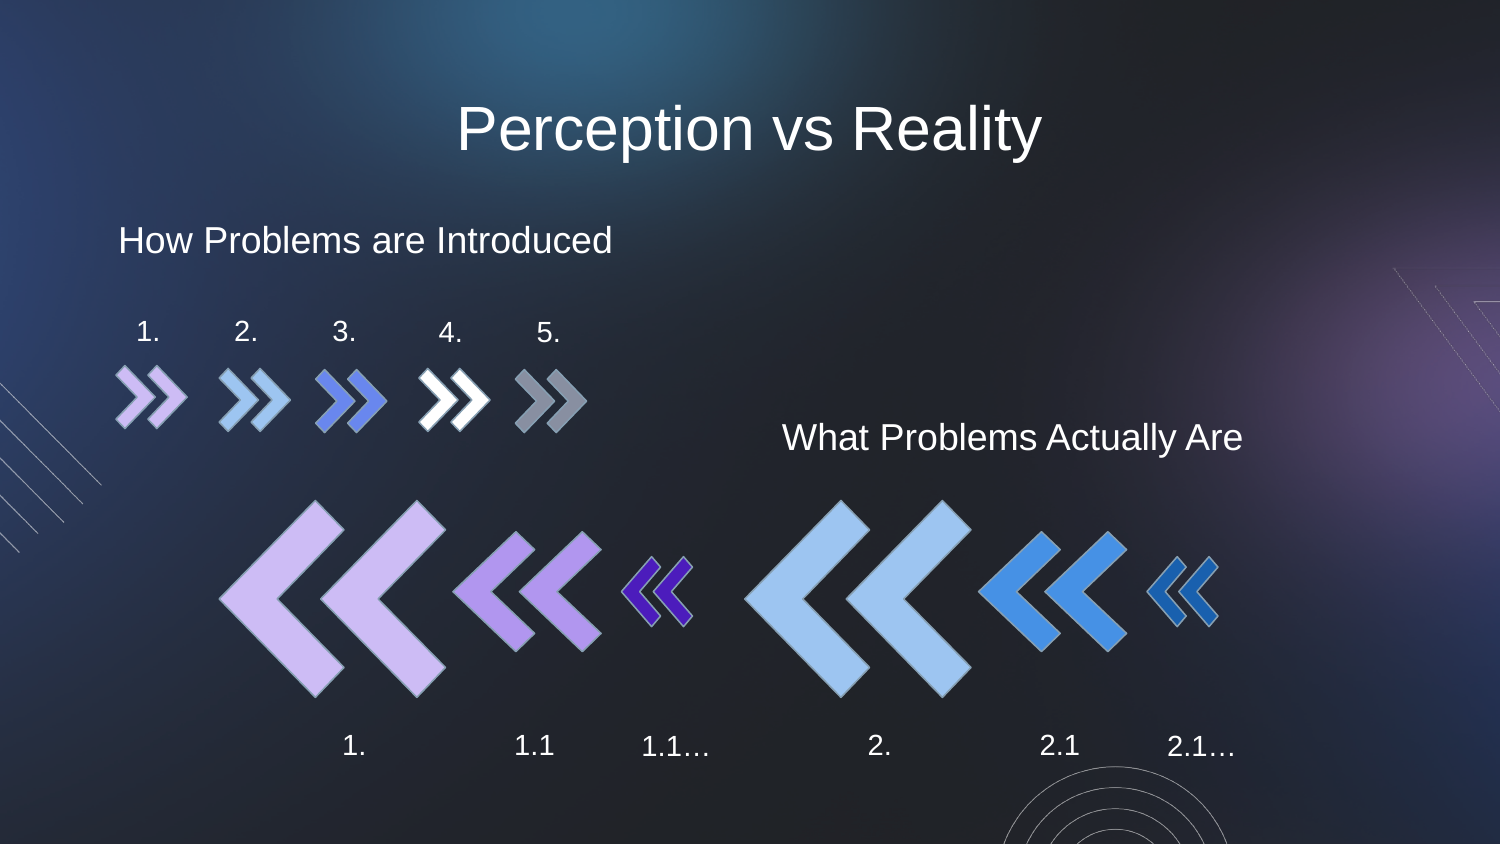

# Perception vs Reality
How Problems are Introduced
3.
1.
2.
4.
5.

What Problems Actually Are

1.
2.
1.1
2.1
1.1…
2.1…